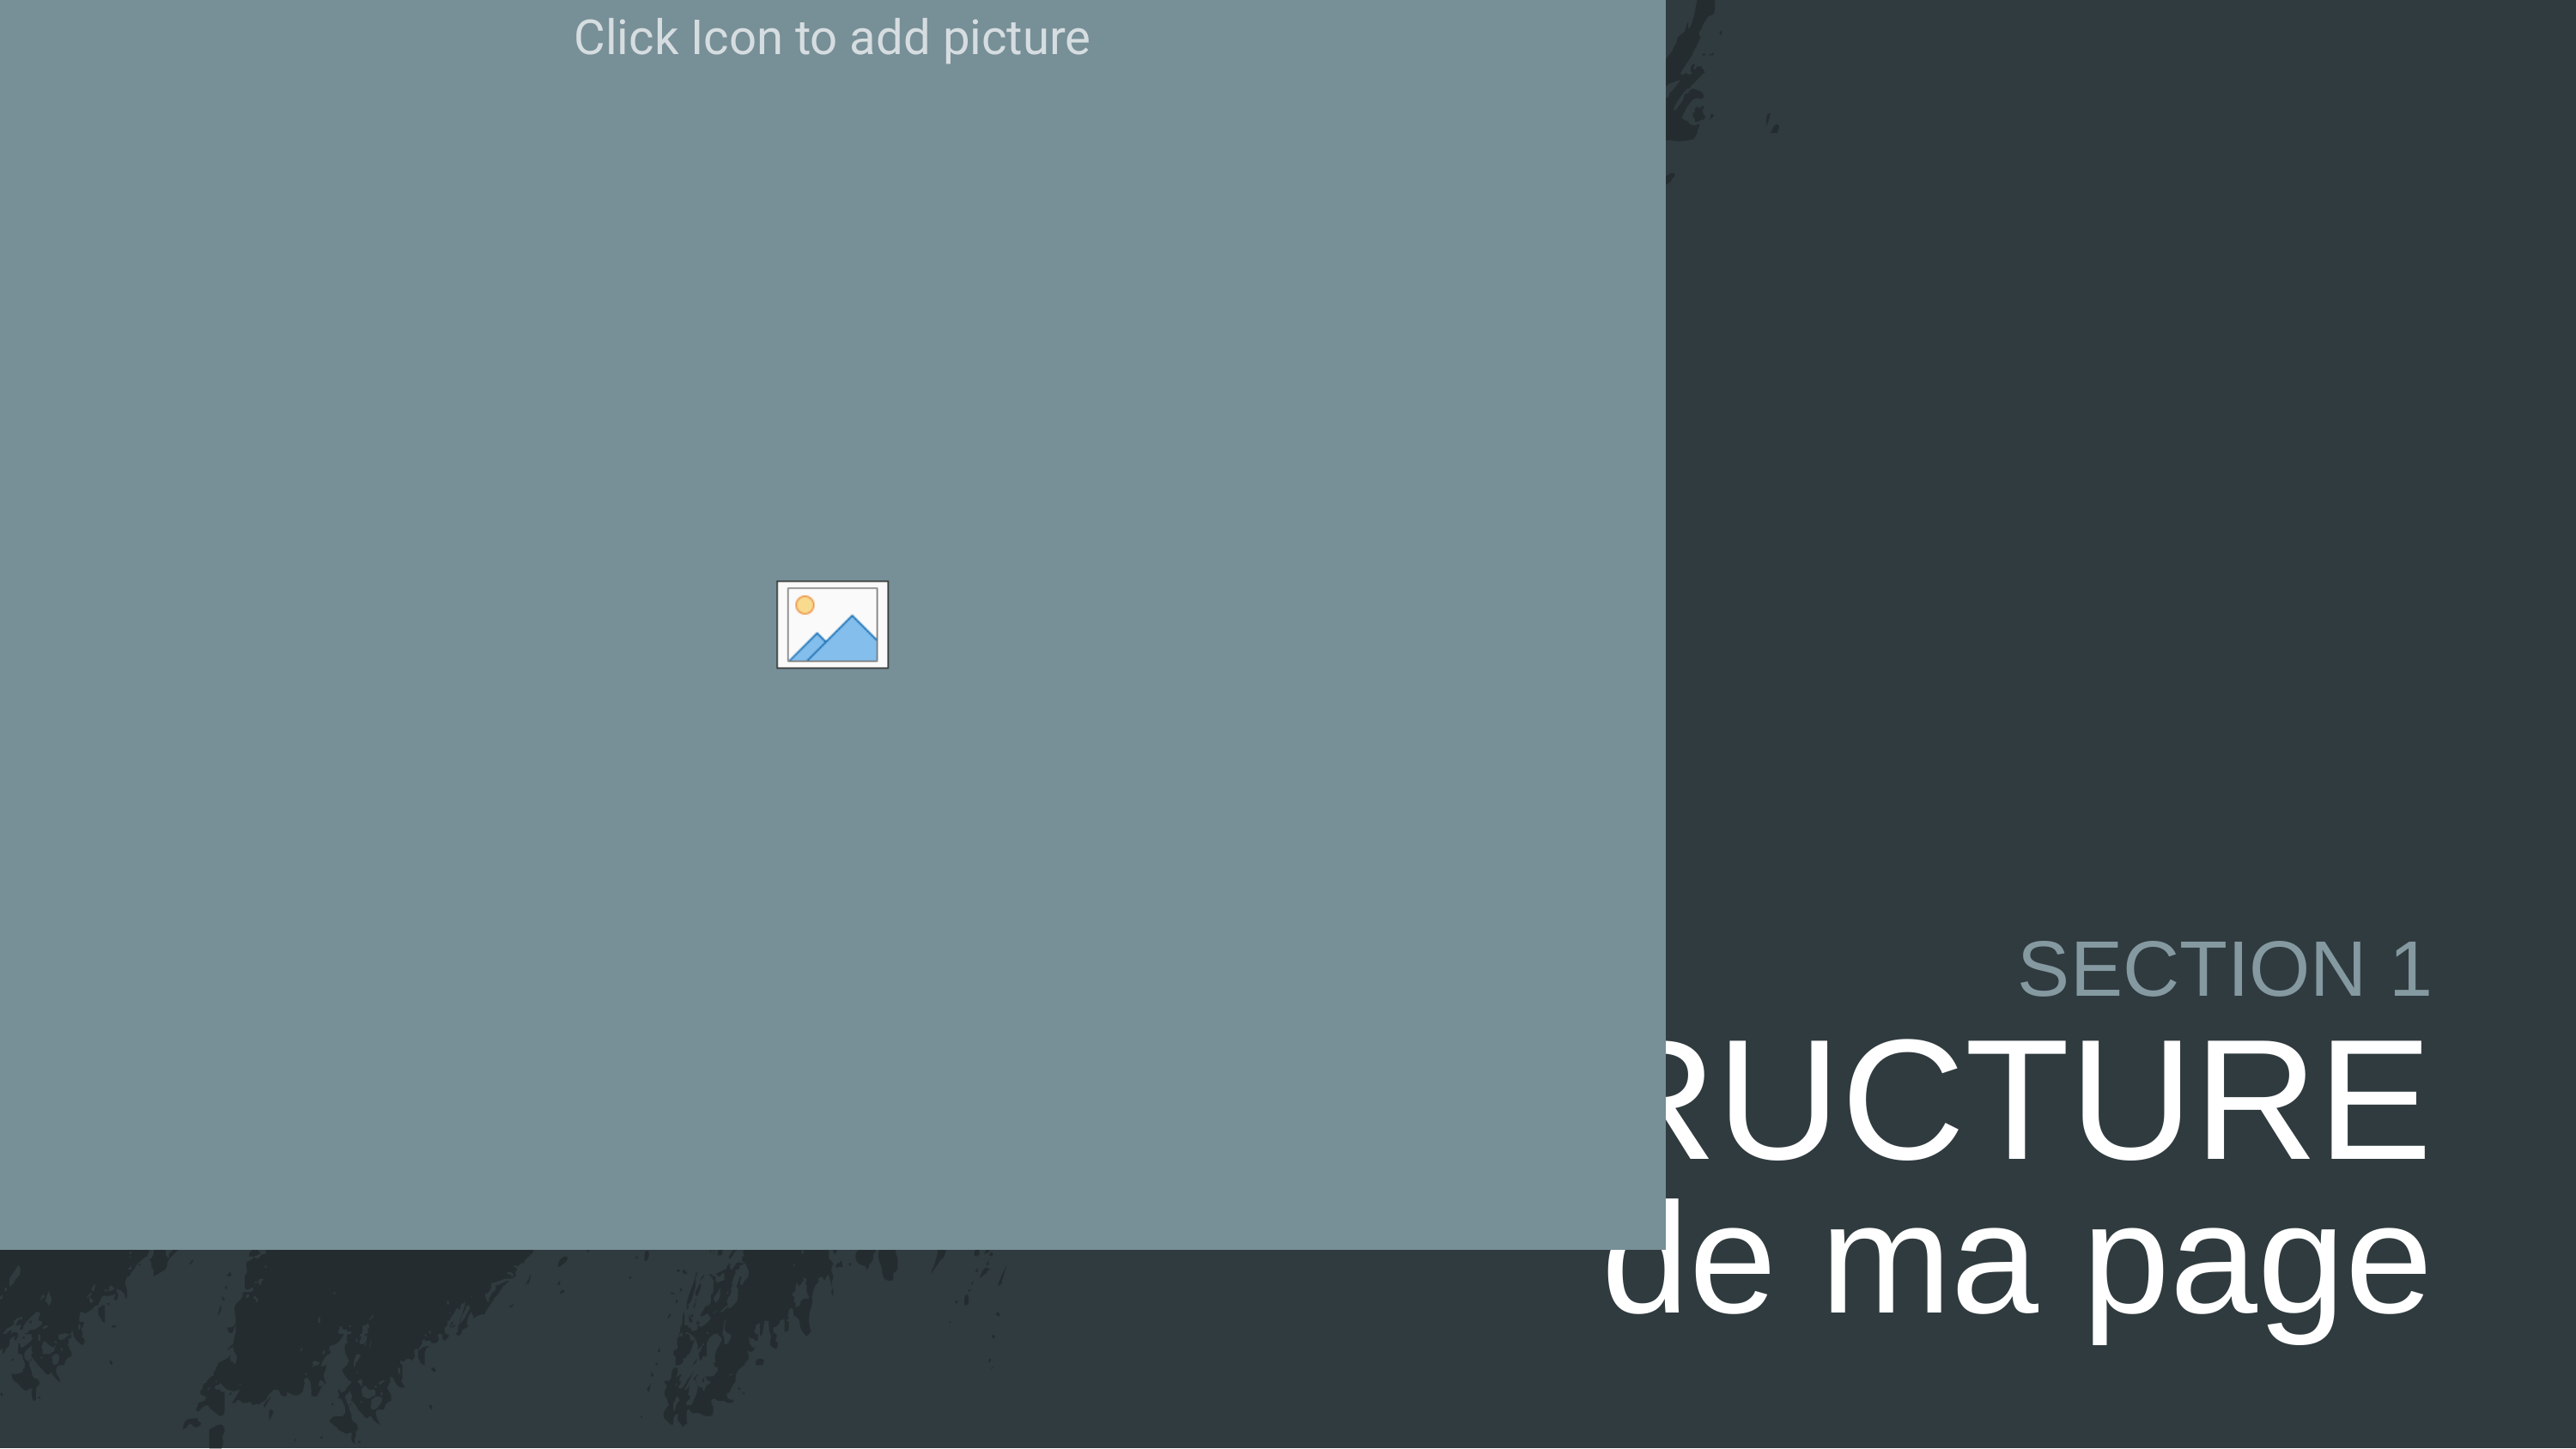

SECTION 1
# STRUCTURE de ma page